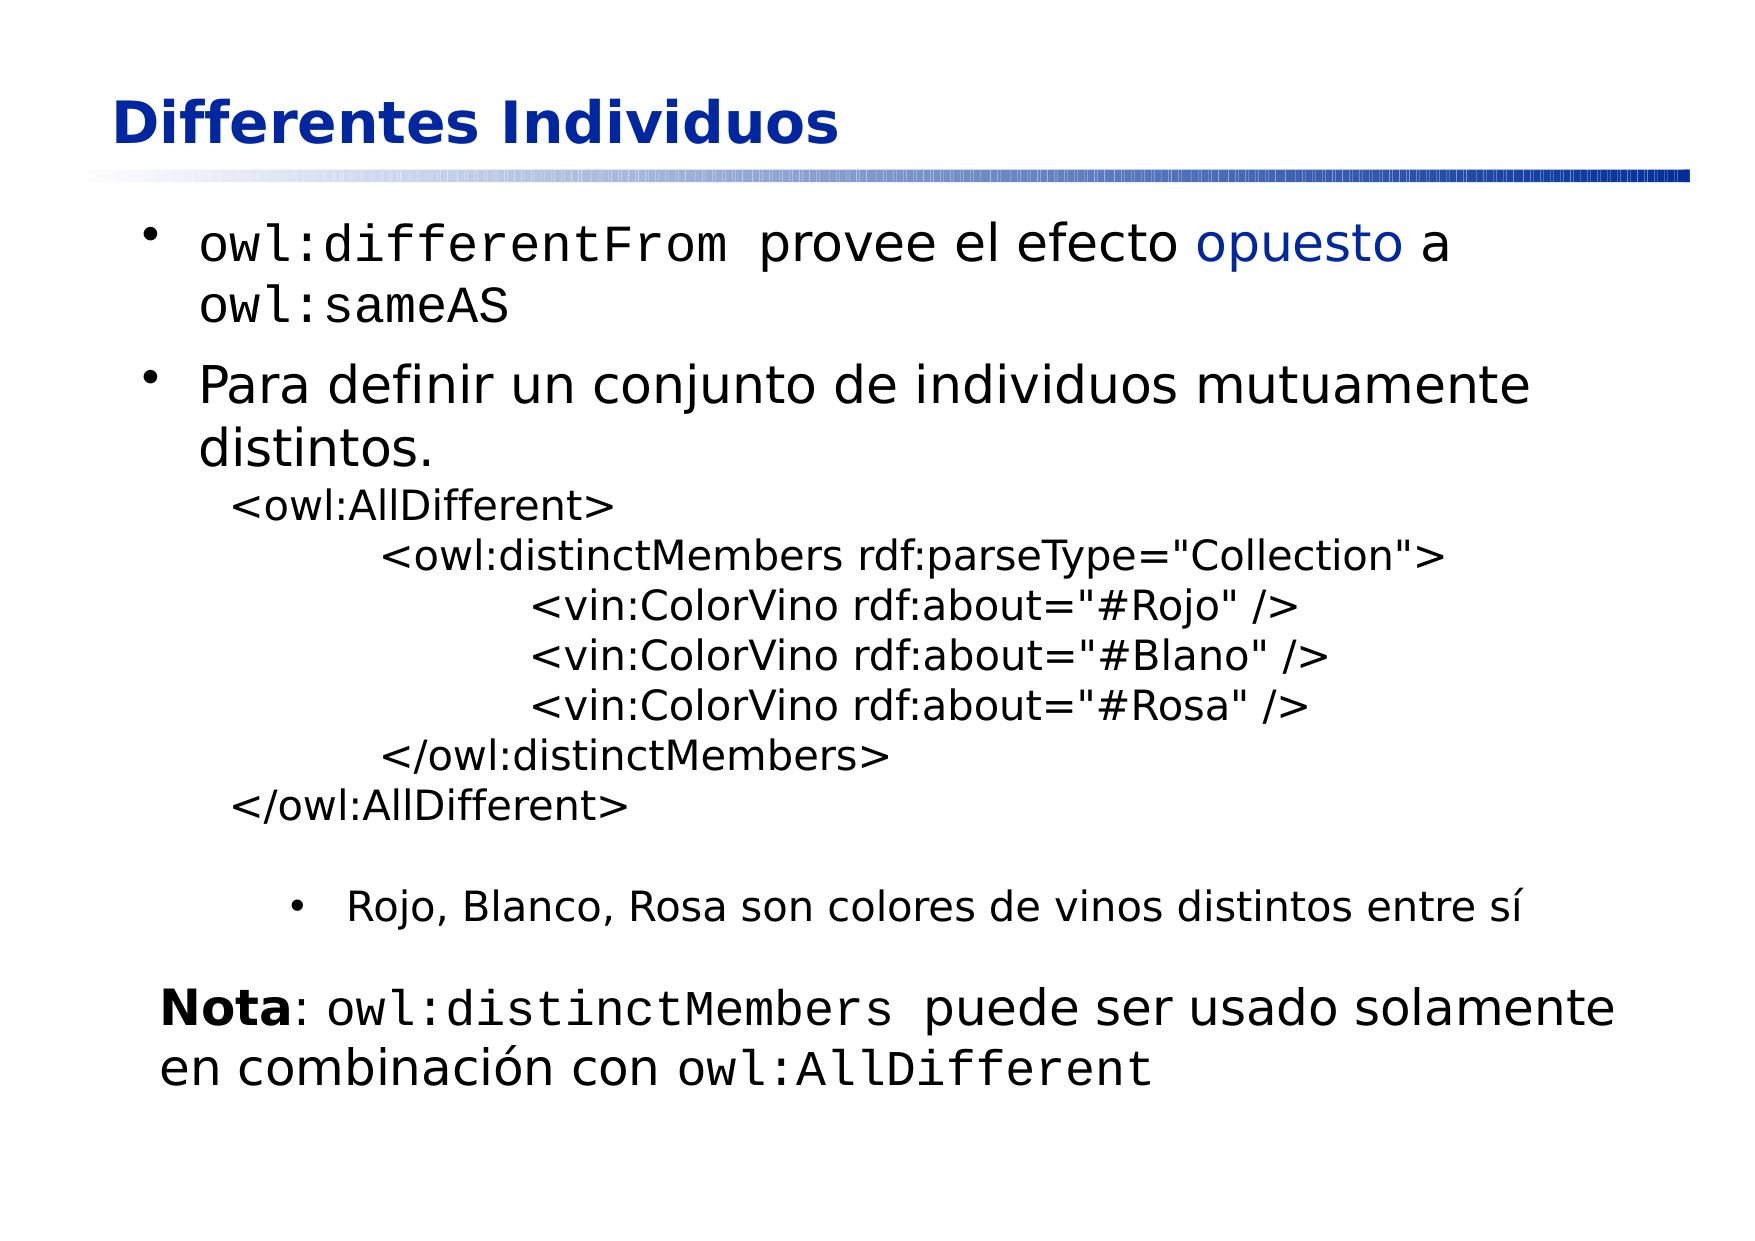

# Differentes Individuos
owl:differentFrom provee el efecto opuesto a
owl:sameAS
Para definir un conjunto de individuos mutuamente distintos. <
<owl:AllDifferent>
<owl:distinctMembers rdf:parseType="Collection">
<vin:ColorVino rdf:about="#Rojo" />
<vin:ColorVino rdf:about="#Blano" />
<vin:ColorVino rdf:about="#Rosa" />
</owl:distinctMembers>
</owl:AllDifferent>

Rojo, Blanco, Rosa son colores de vinos distintos entre sí
<Wi
Nota: owl:distinctMembers puede ser usado solamente en combinación con owl:AllDifferent